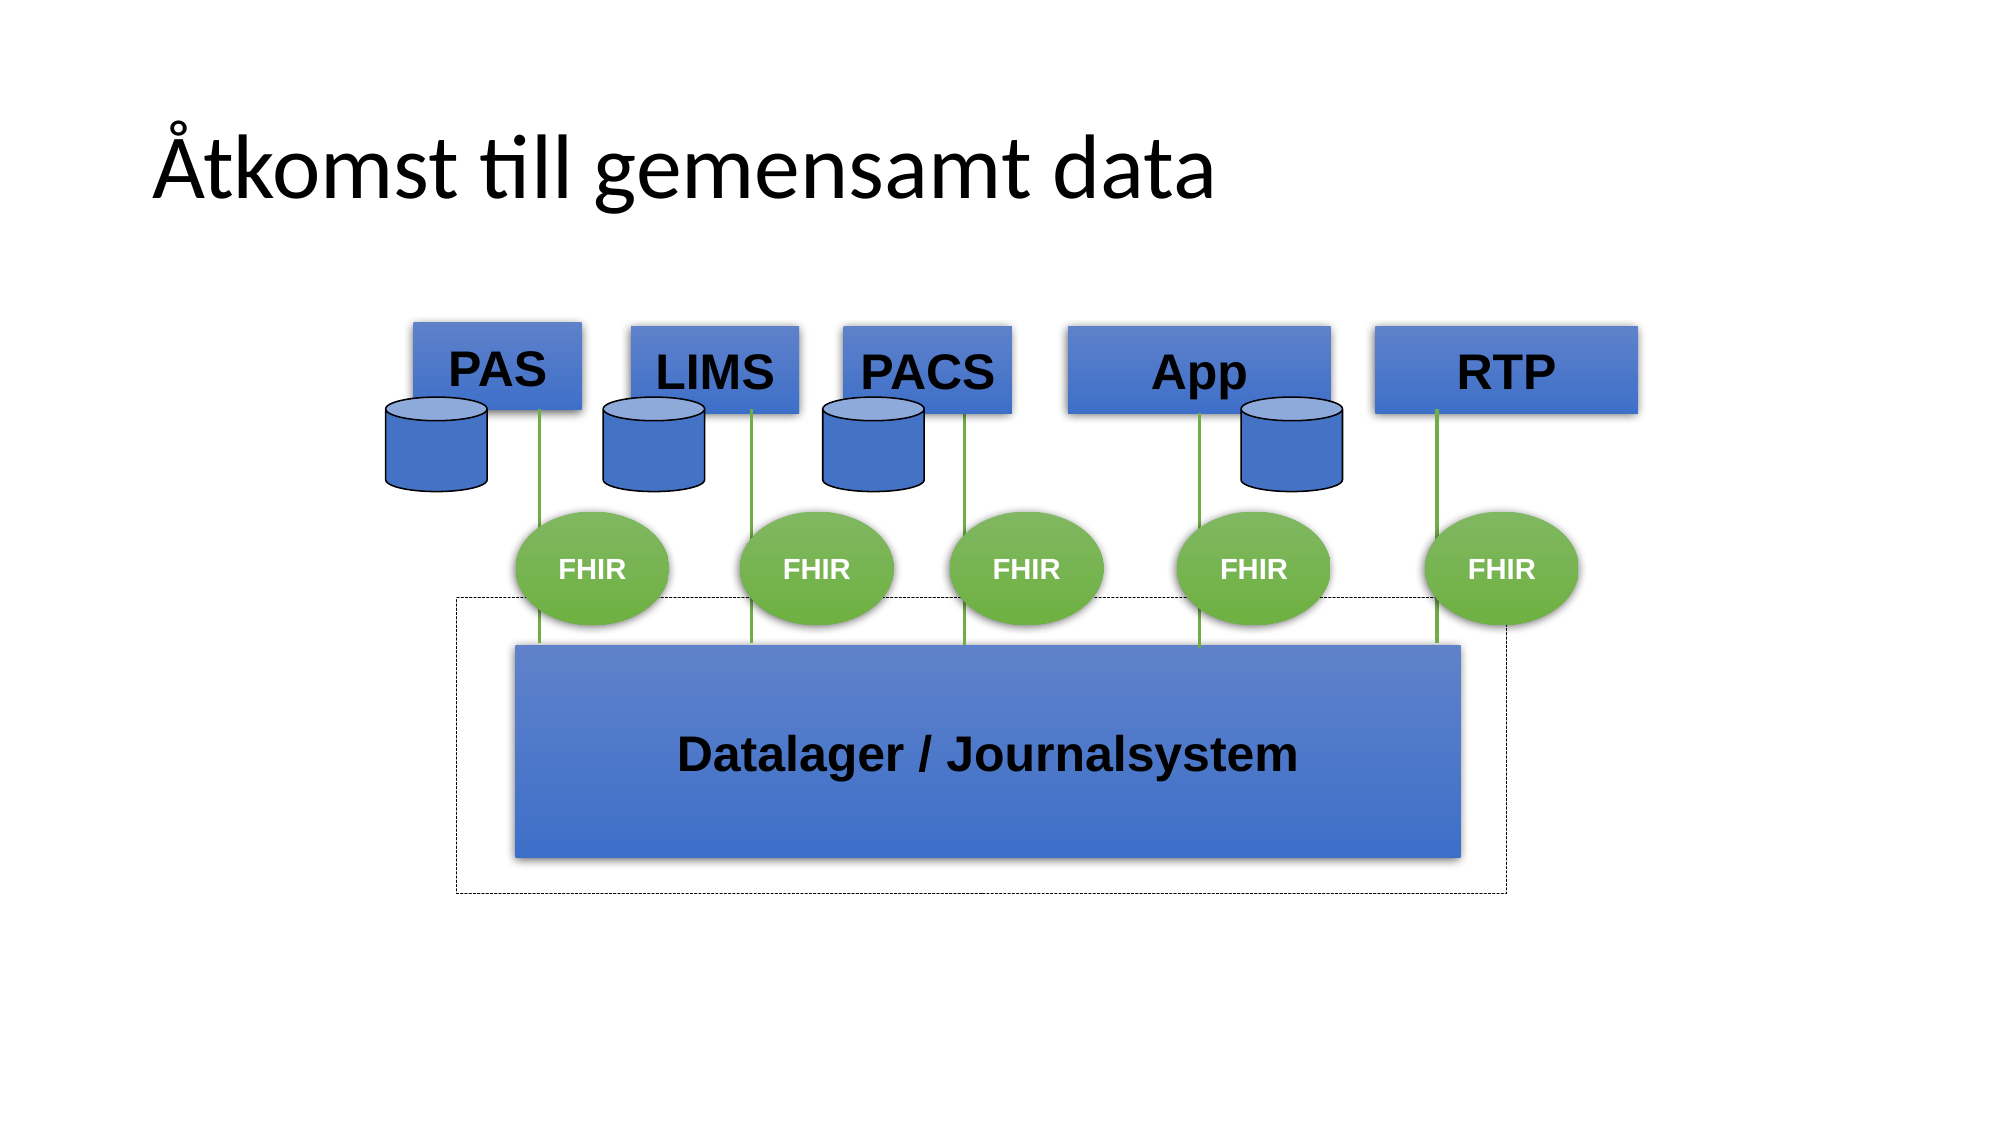

# Åtkomst till gemensamt data
PAS
LIMS
PACS
App
RTP

FHIR
FHIR
FHIR
FHIR
FHIR

Datalager / Journalsystem